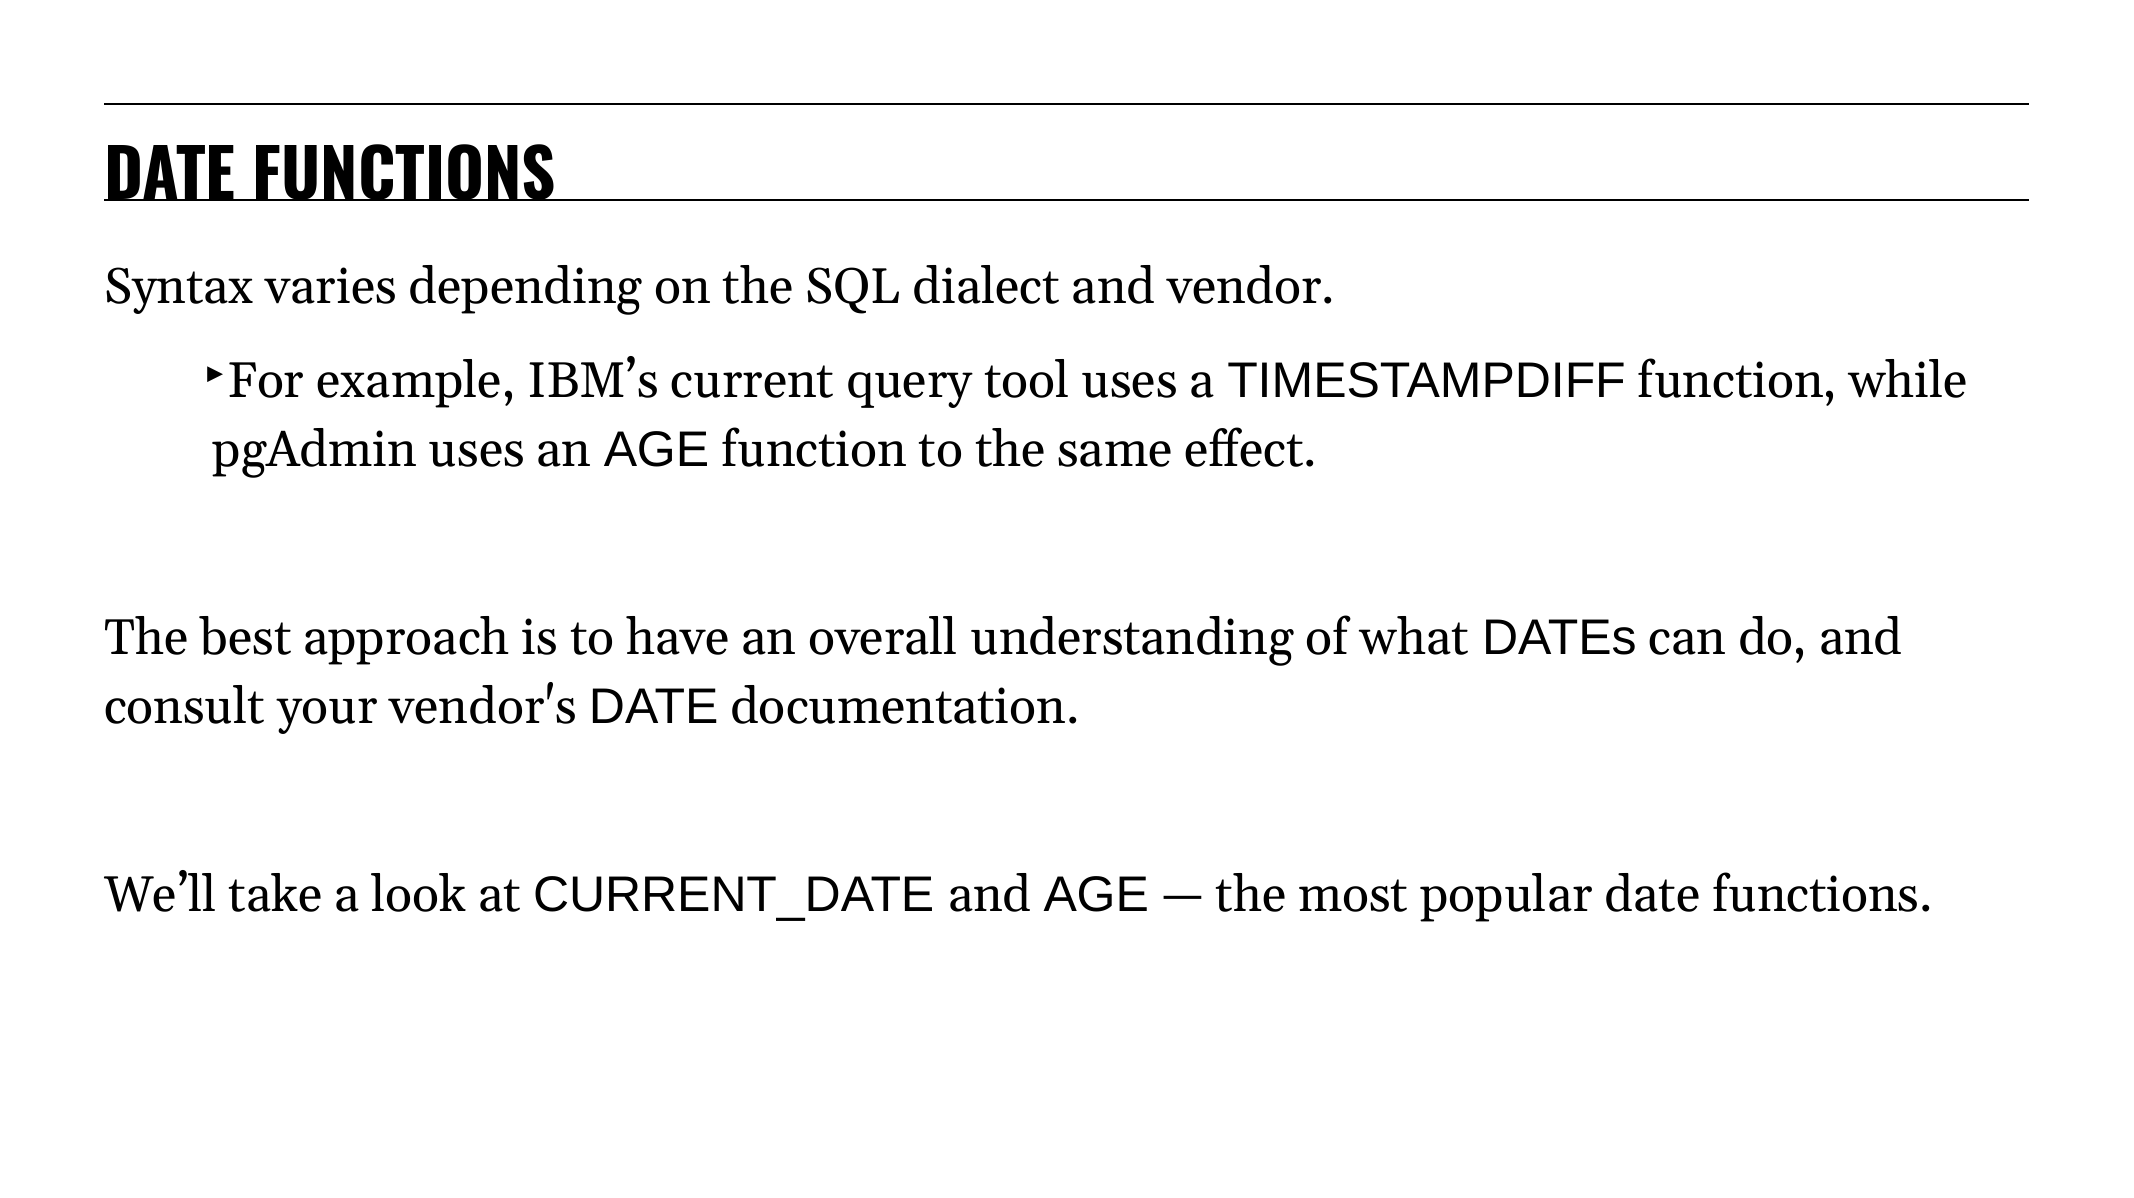

DATE FUNCTIONS

Syntax varies depending on the SQL dialect and vendor.
For example, IBM’s current query tool uses a TIMESTAMPDIFF function, while pgAdmin uses an AGE function to the same effect.

The best approach is to have an overall understanding of what DATEs can do, and consult your vendor's DATE documentation.

We’ll take a look at CURRENT_DATE and AGE — the most popular date functions.